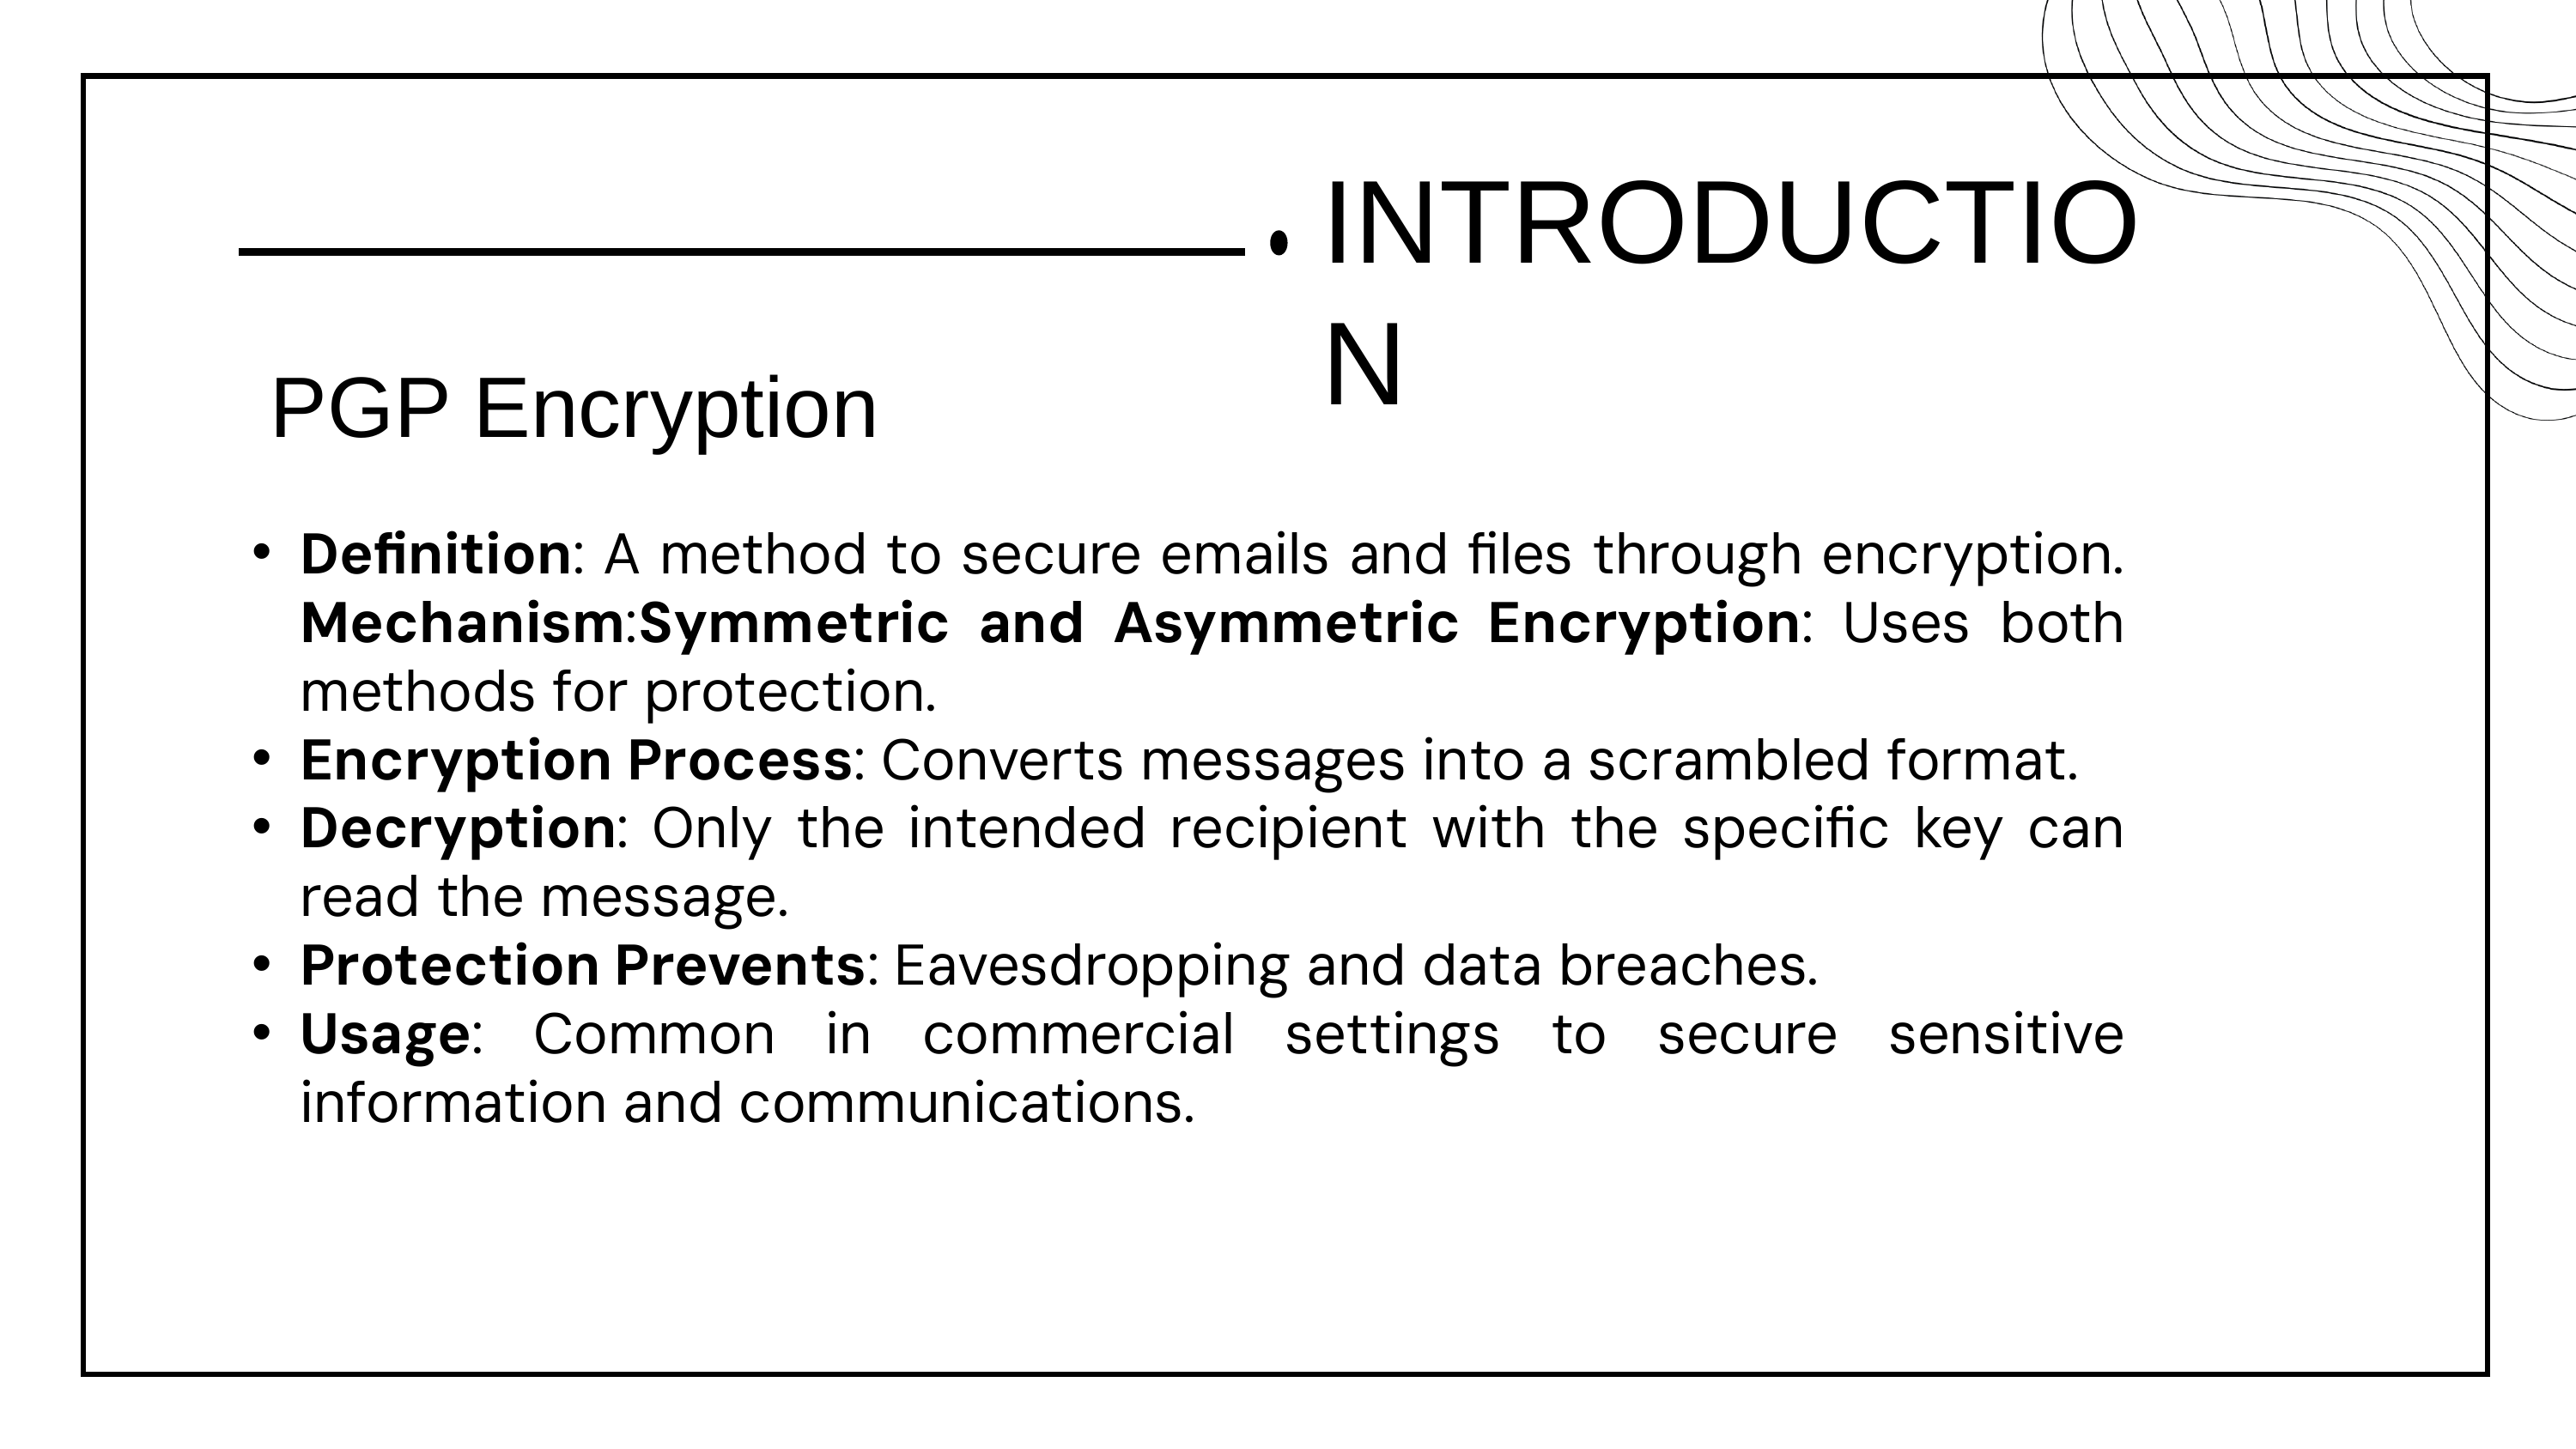

INTRODUCTION

PGP Encryption
Definition: A method to secure emails and files through encryption. Mechanism:Symmetric and Asymmetric Encryption: Uses both methods for protection.
Encryption Process: Converts messages into a scrambled format.
Decryption: Only the intended recipient with the specific key can read the message.
Protection Prevents: Eavesdropping and data breaches.
Usage: Common in commercial settings to secure sensitive information and communications.